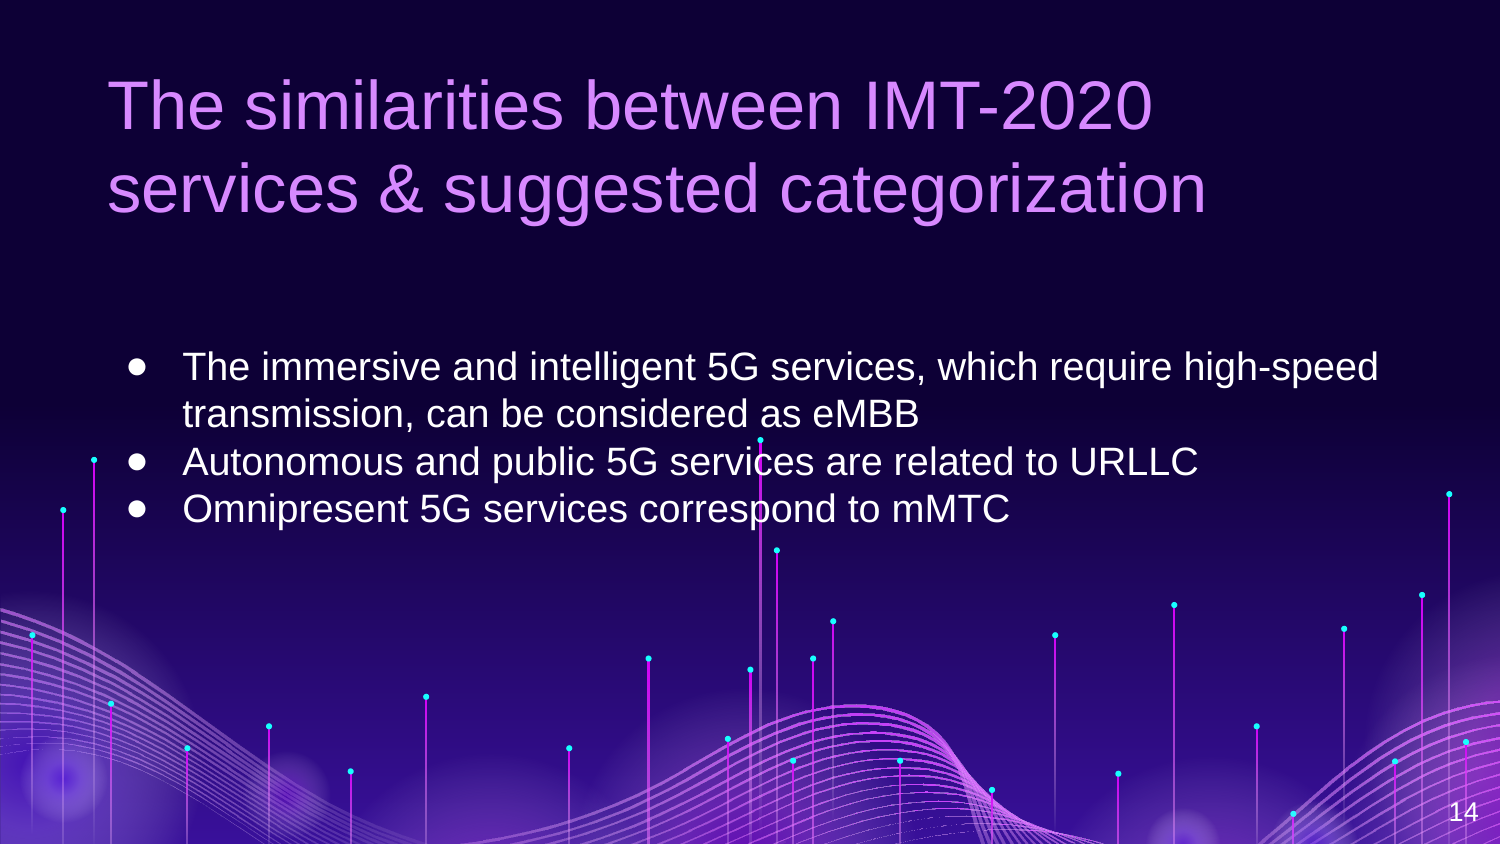

# The similarities between IMT-2020 services & suggested categorization
The immersive and intelligent 5G services, which require high-speed transmission, can be considered as eMBB
Autonomous and public 5G services are related to URLLC
Omnipresent 5G services correspond to mMTC
14